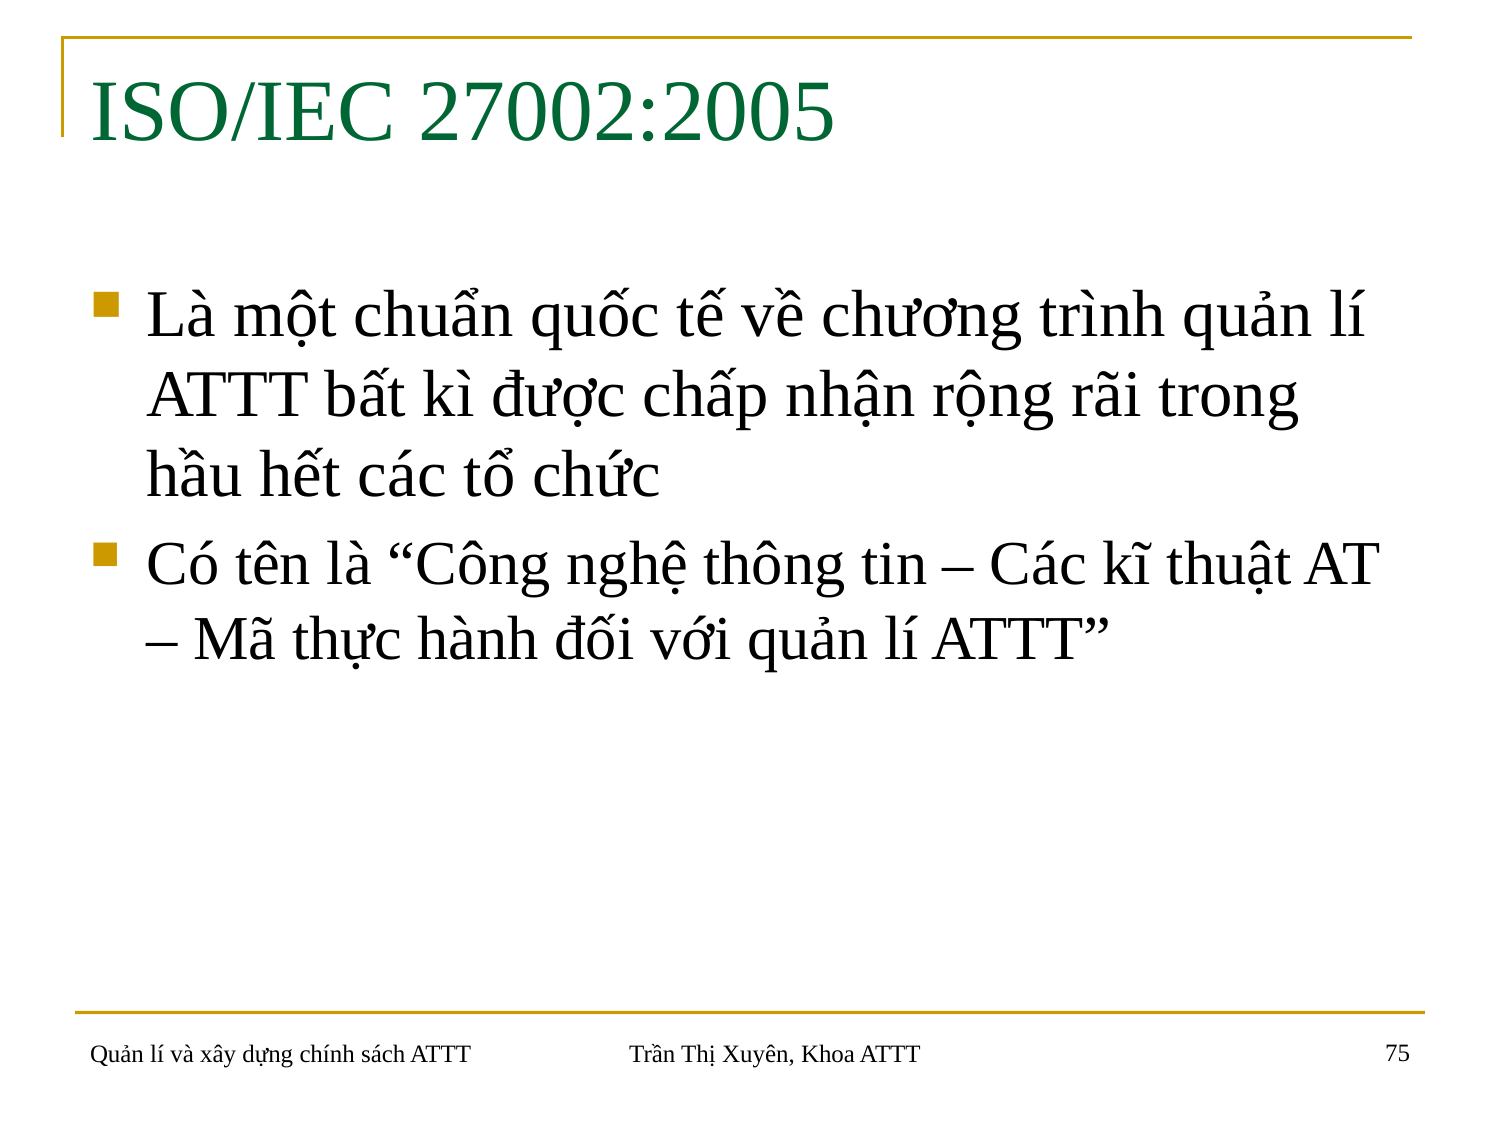

# ISO/IEC 27002:2005
Là một chuẩn quốc tế về chương trình quản lí ATTT bất kì được chấp nhận rộng rãi trong hầu hết các tổ chức
Có tên là “Công nghệ thông tin – Các kĩ thuật AT – Mã thực hành đối với quản lí ATTT”
75
Quản lí và xây dựng chính sách ATTT
Trần Thị Xuyên, Khoa ATTT